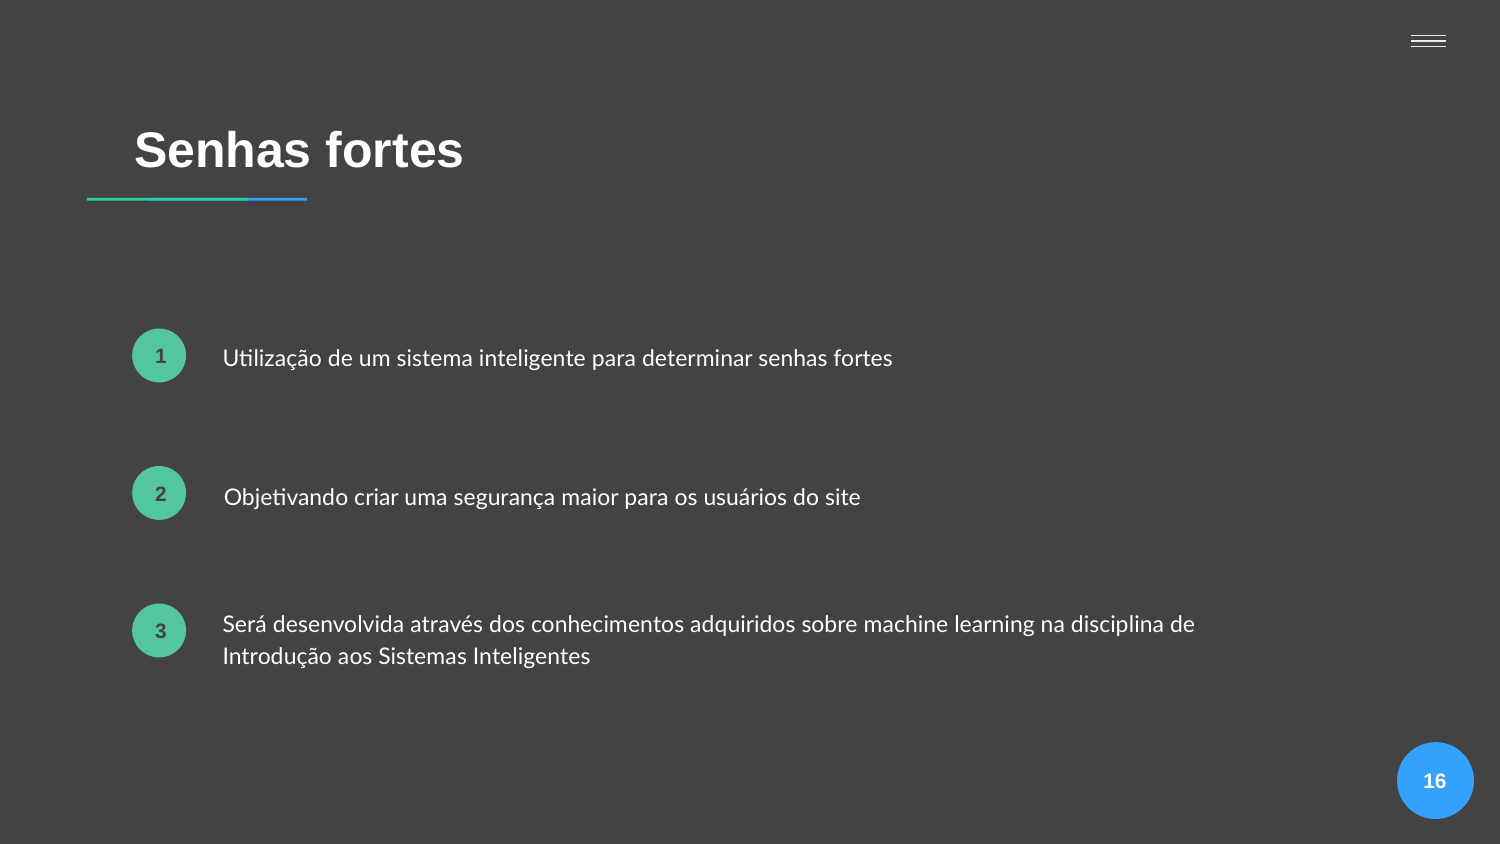

# Senhas fortes

Utilização de um sistema inteligente para determinar senhas fortes
1
Objetivando criar uma segurança maior para os usuários do site
2
Será desenvolvida através dos conhecimentos adquiridos sobre machine learning na disciplina de Introdução aos Sistemas Inteligentes
3
16